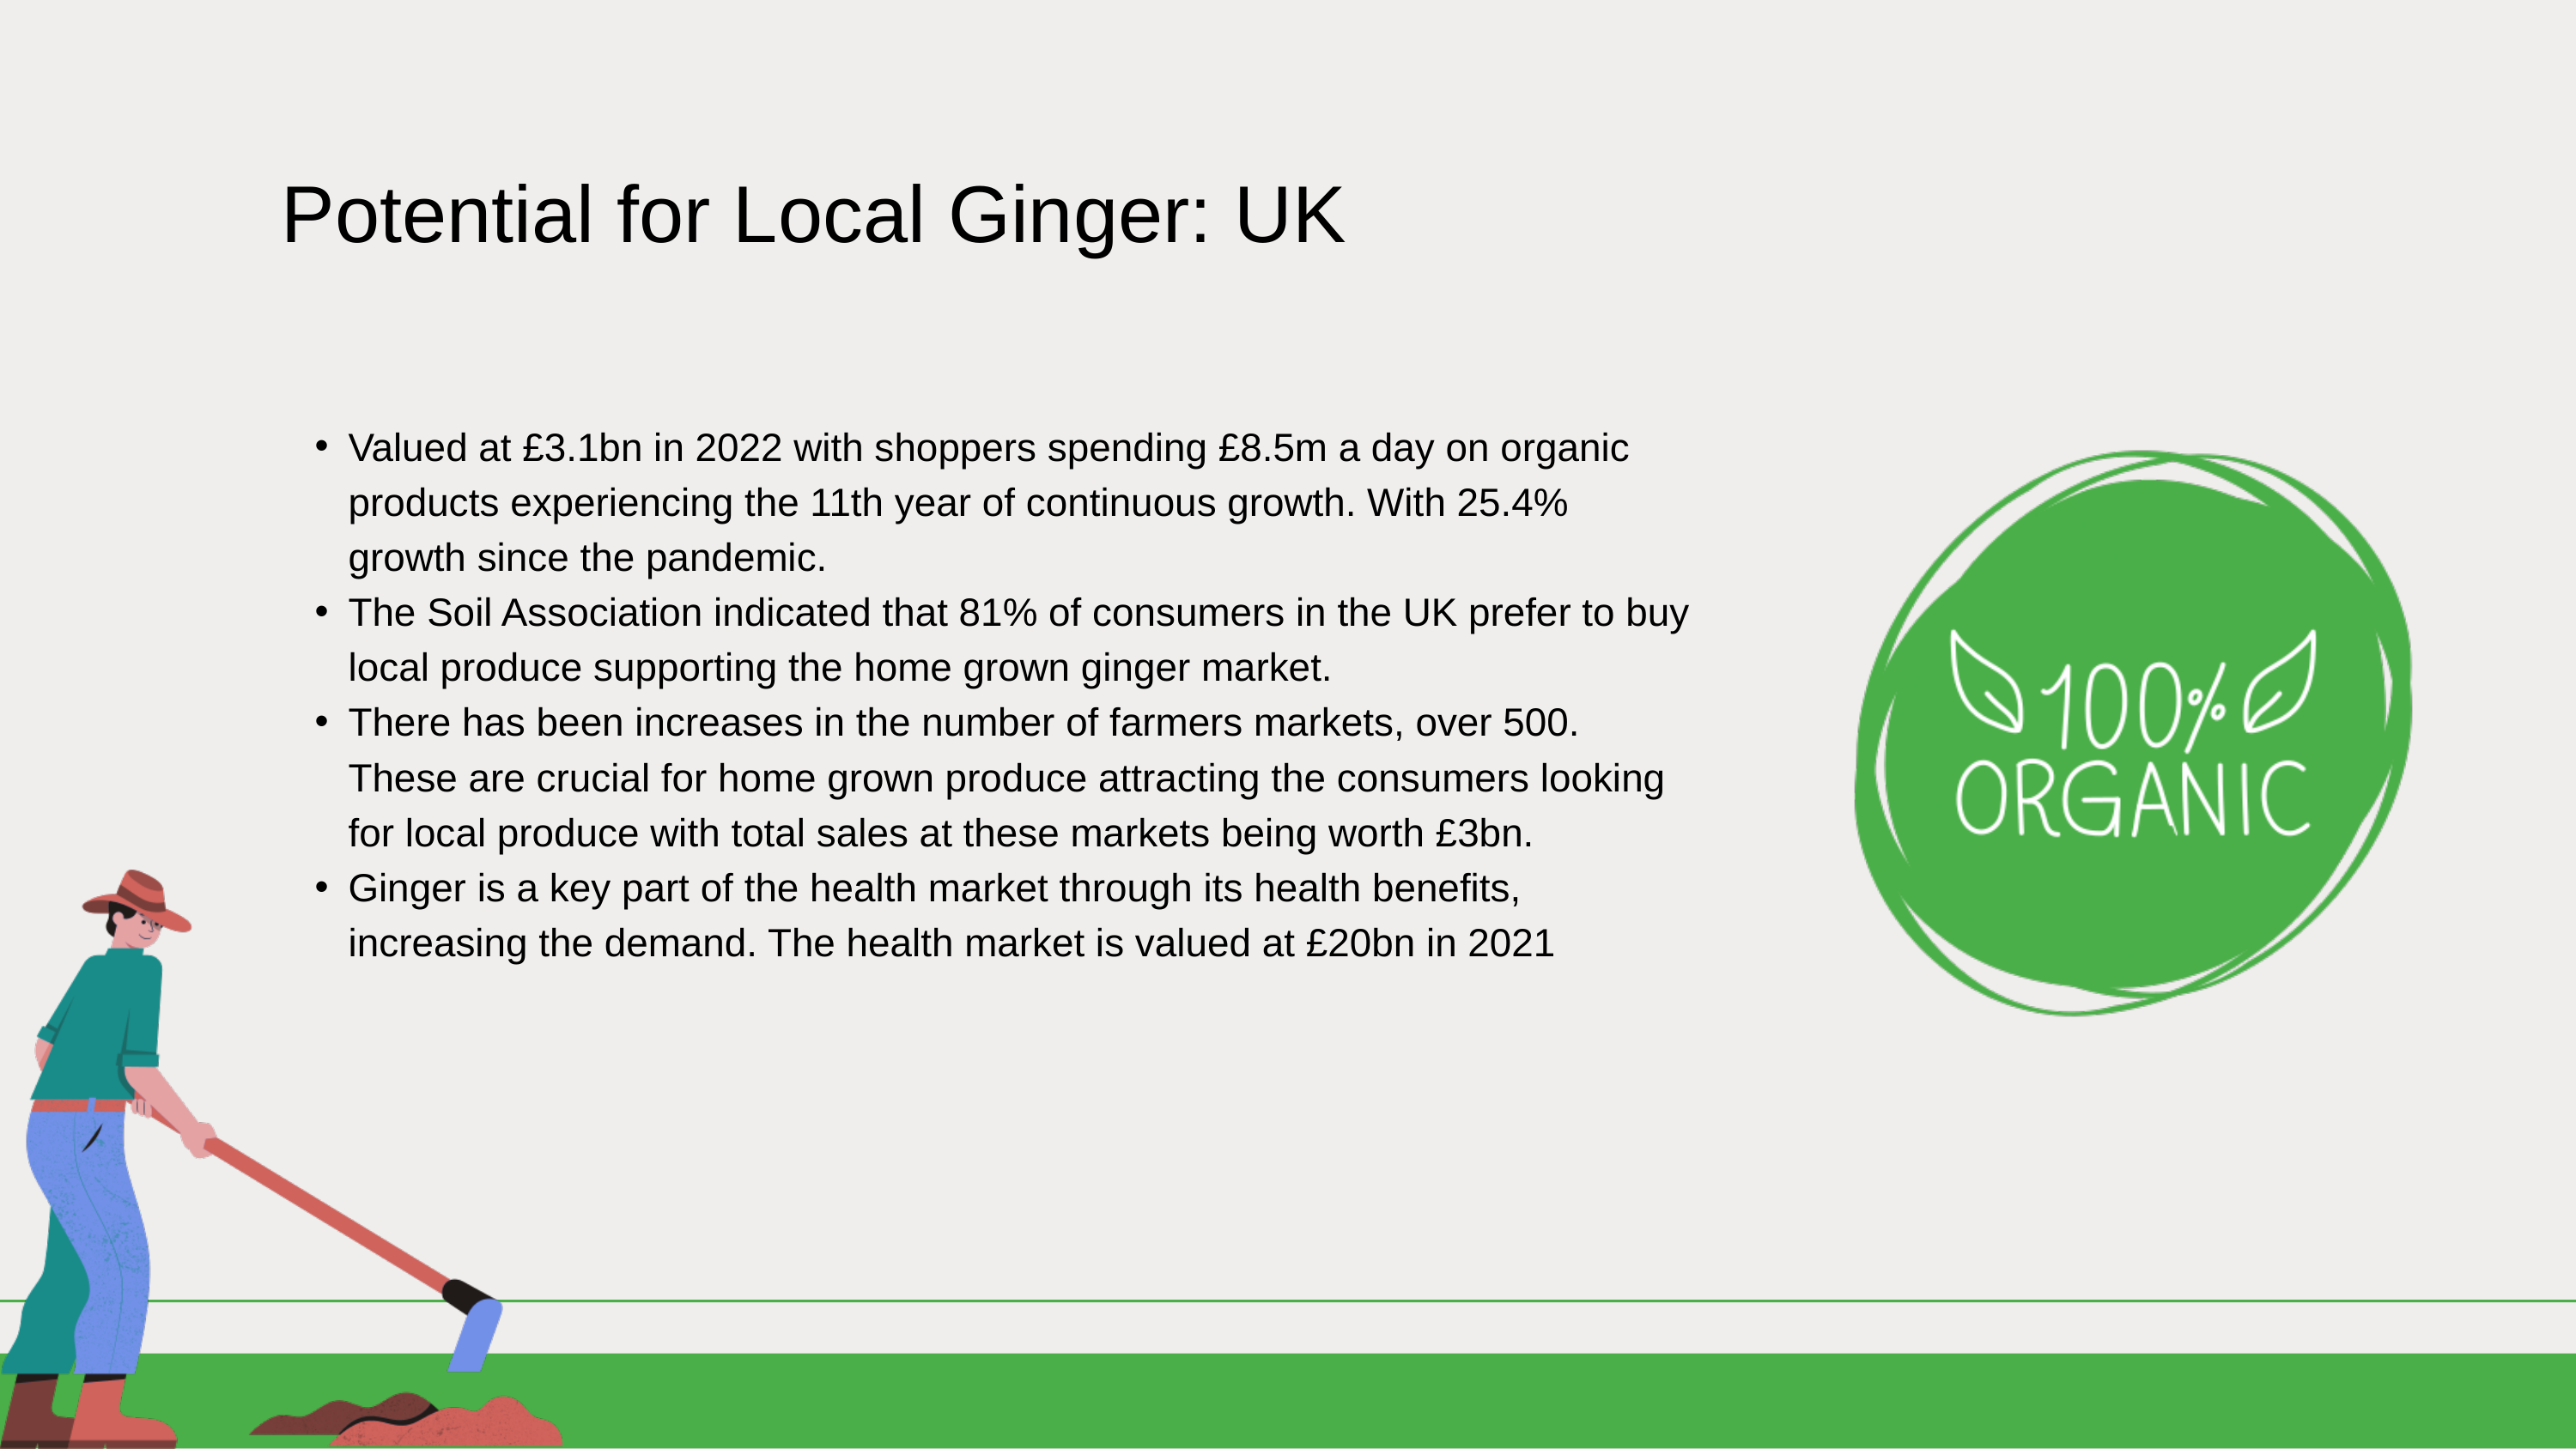

Potential for Local Ginger: UK
Valued at £3.1bn in 2022 with shoppers spending £8.5m a day on organic products experiencing the 11th year of continuous growth. With 25.4% growth since the pandemic.
The Soil Association indicated that 81% of consumers in the UK prefer to buy local produce supporting the home grown ginger market.
There has been increases in the number of farmers markets, over 500. These are crucial for home grown produce attracting the consumers looking for local produce with total sales at these markets being worth £3bn.
Ginger is a key part of the health market through its health benefits, increasing the demand. The health market is valued at £20bn in 2021